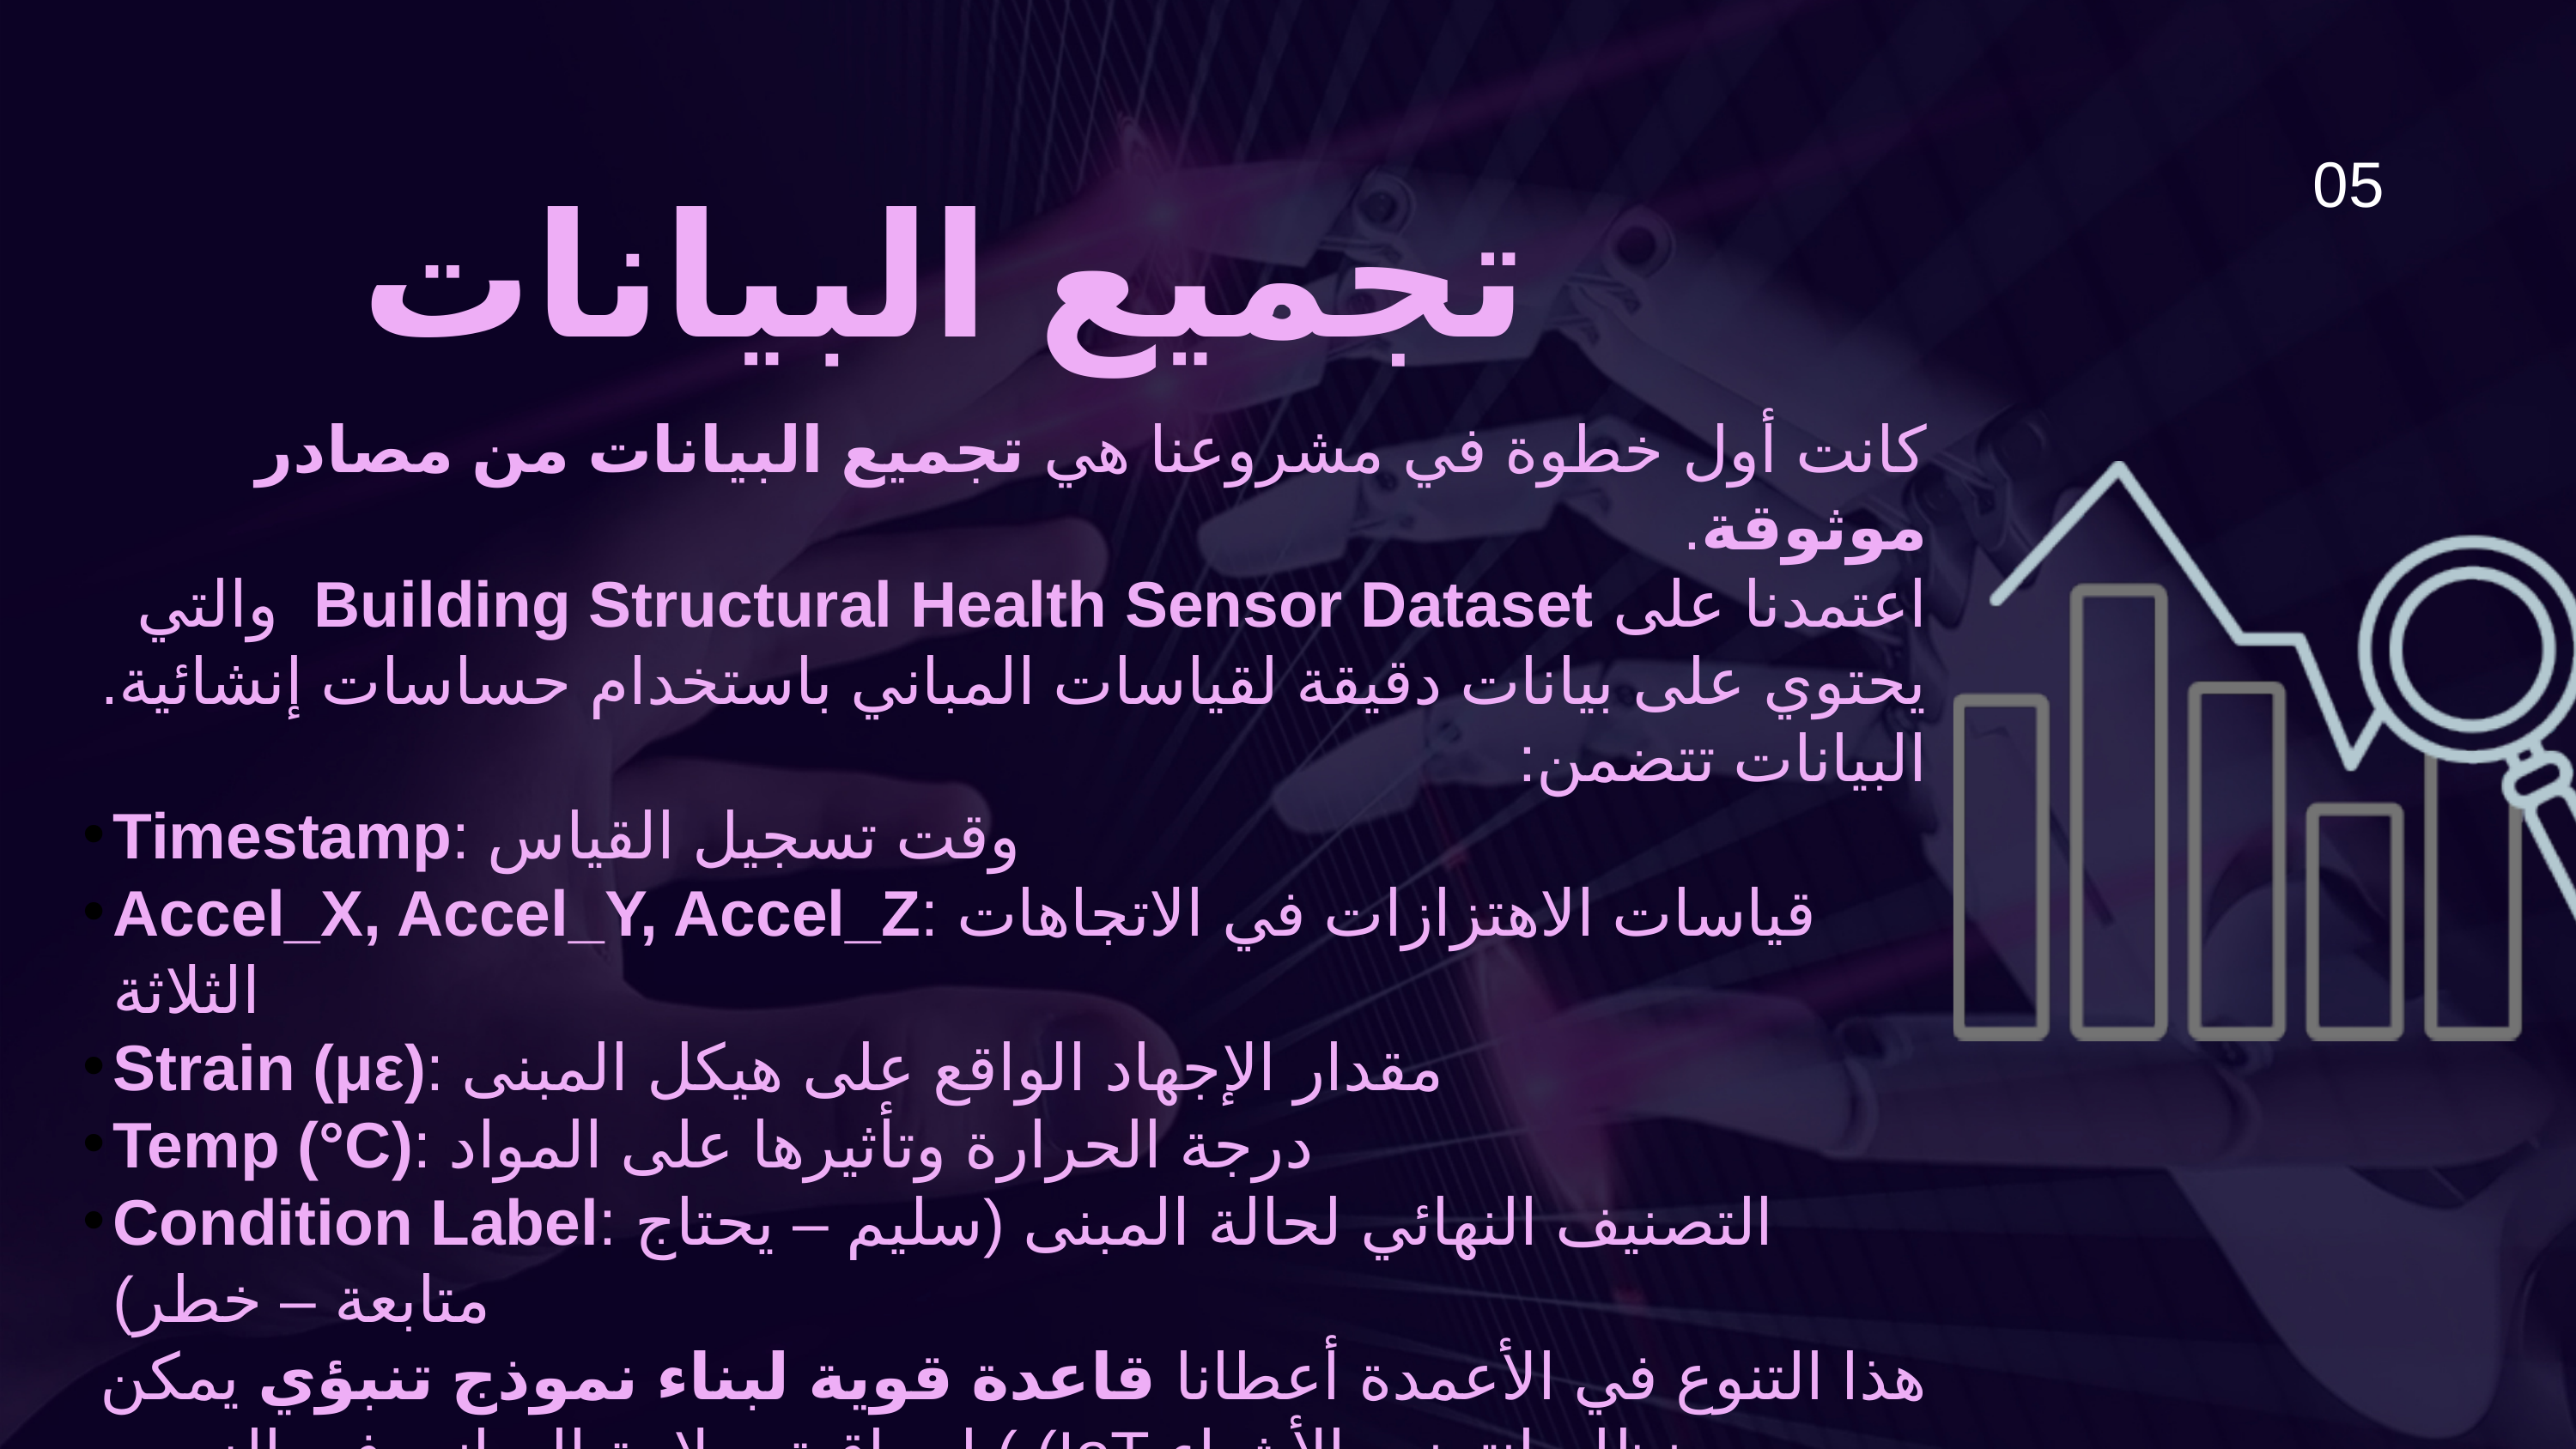

05
تجميع البيانات
كانت أول خطوة في مشروعنا هي تجميع البيانات من مصادر موثوقة.
اعتمدنا على Building Structural Health Sensor Dataset  والتي يحتوي على بيانات دقيقة لقياسات المباني باستخدام حساسات إنشائية.
البيانات تتضمن:
Timestamp: وقت تسجيل القياس
Accel_X, Accel_Y, Accel_Z: قياسات الاهتزازات في الاتجاهات الثلاثة
Strain (με): مقدار الإجهاد الواقع على هيكل المبنى
Temp (°C): درجة الحرارة وتأثيرها على المواد
Condition Label: التصنيف النهائي لحالة المبنى (سليم – يحتاج متابعة – خطر)
هذا التنوع في الأعمدة أعطانا قاعدة قوية لبناء نموذج تنبؤي يمكن دمجه مع نظام إنترنت الأشياء IoT) ) لمراقبة سلامة المباني في الزمن الحقيقي.